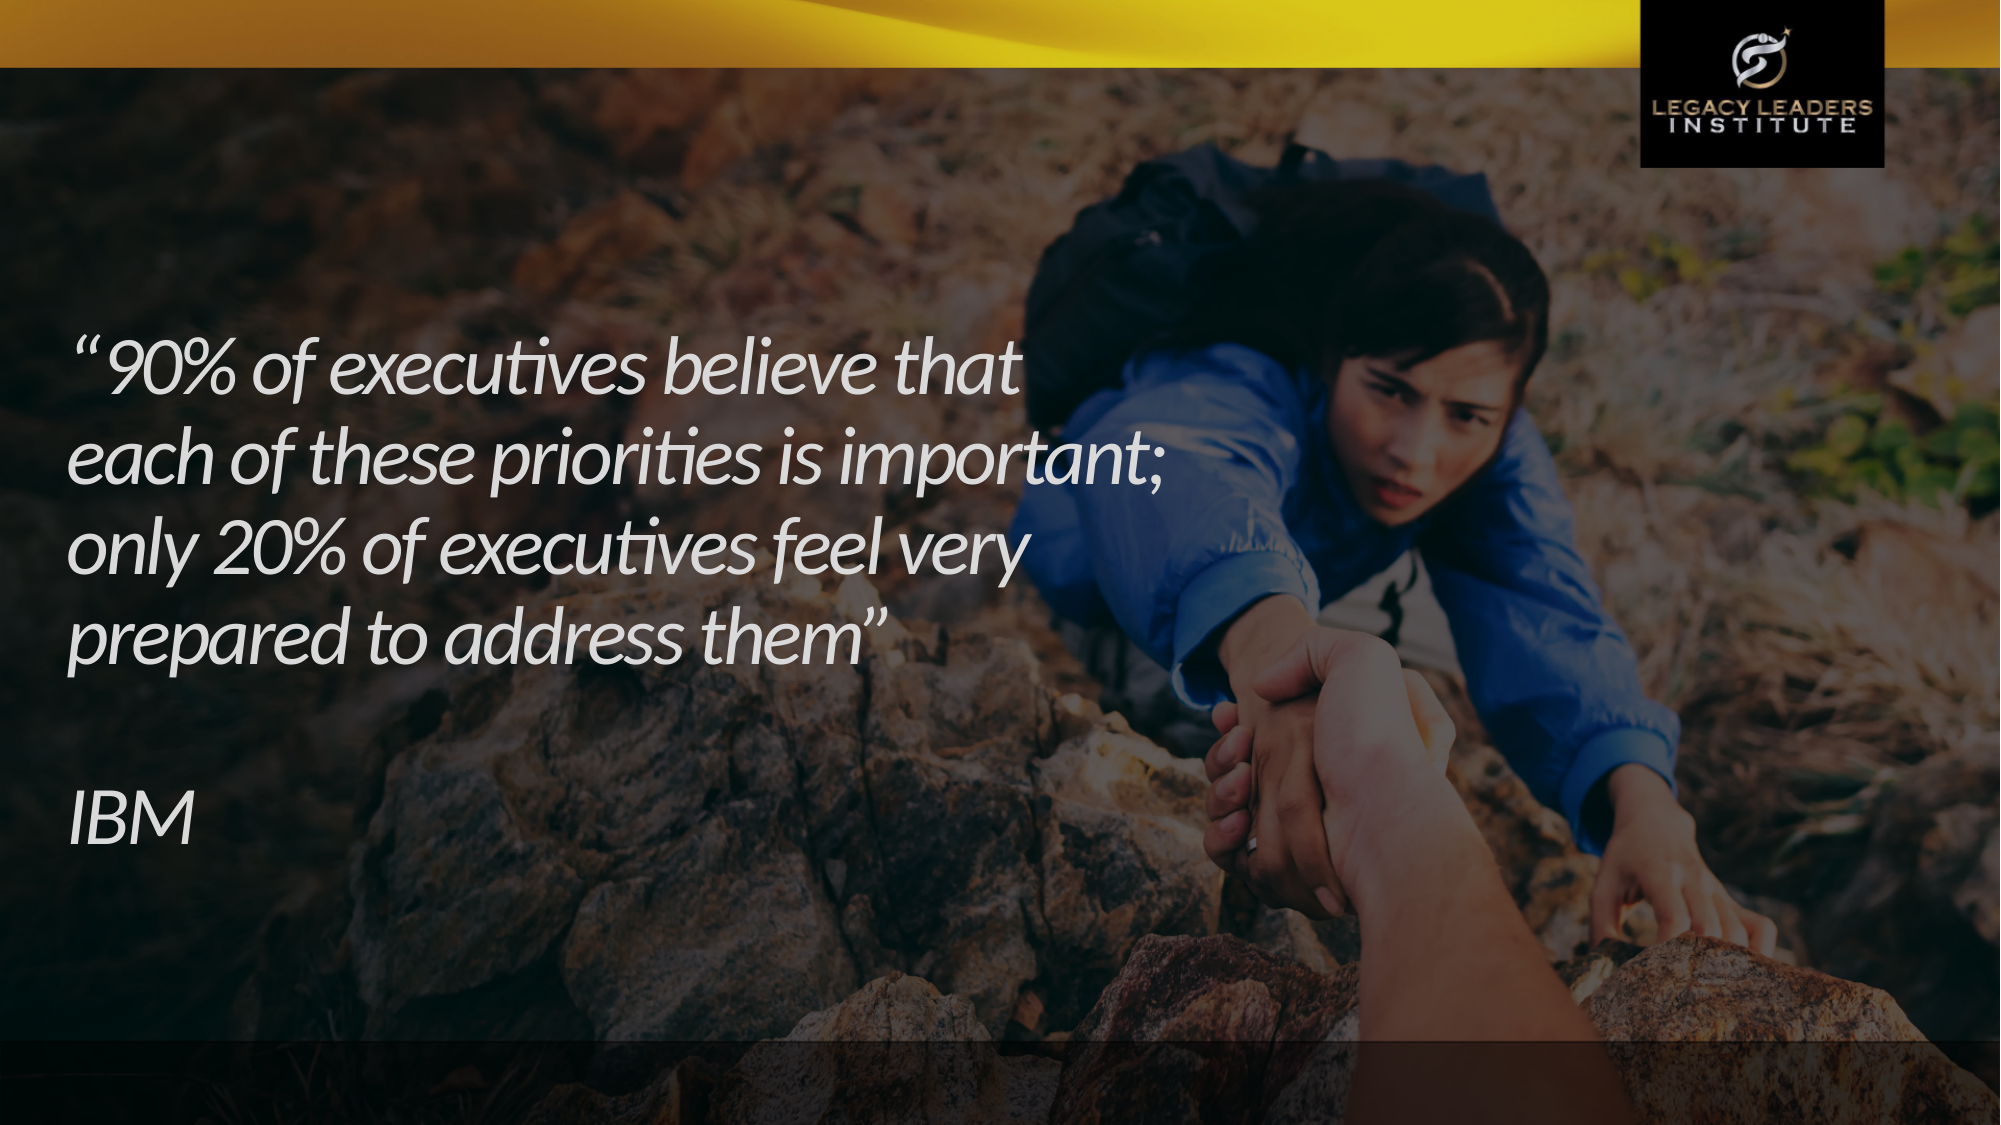

# “90% of executives believe that each of these priorities is important; only 20% of executives feel very prepared to address them” IBM